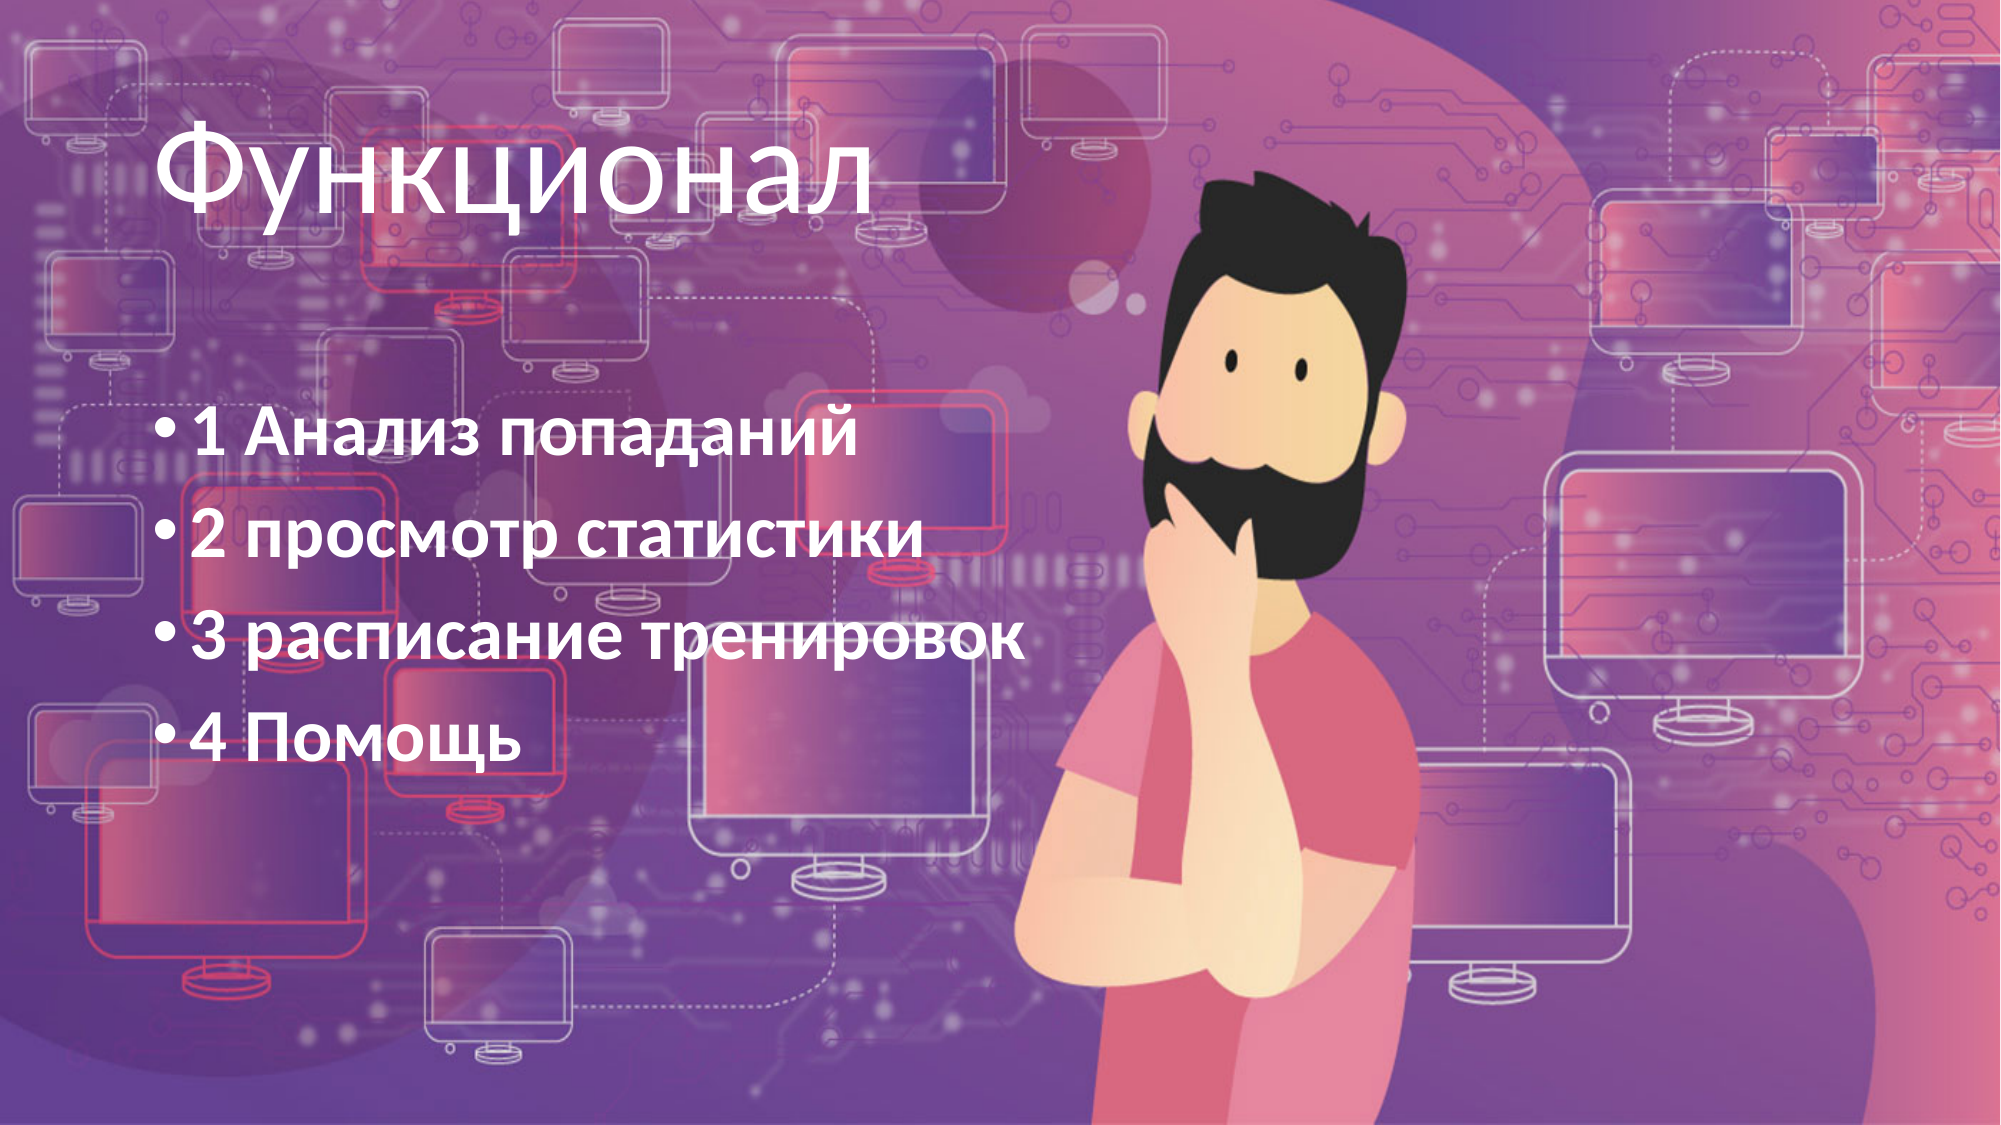

# Функционал
1 Анализ попаданий
2 просмотр статистики
3 расписание тренировок
4 Помощь